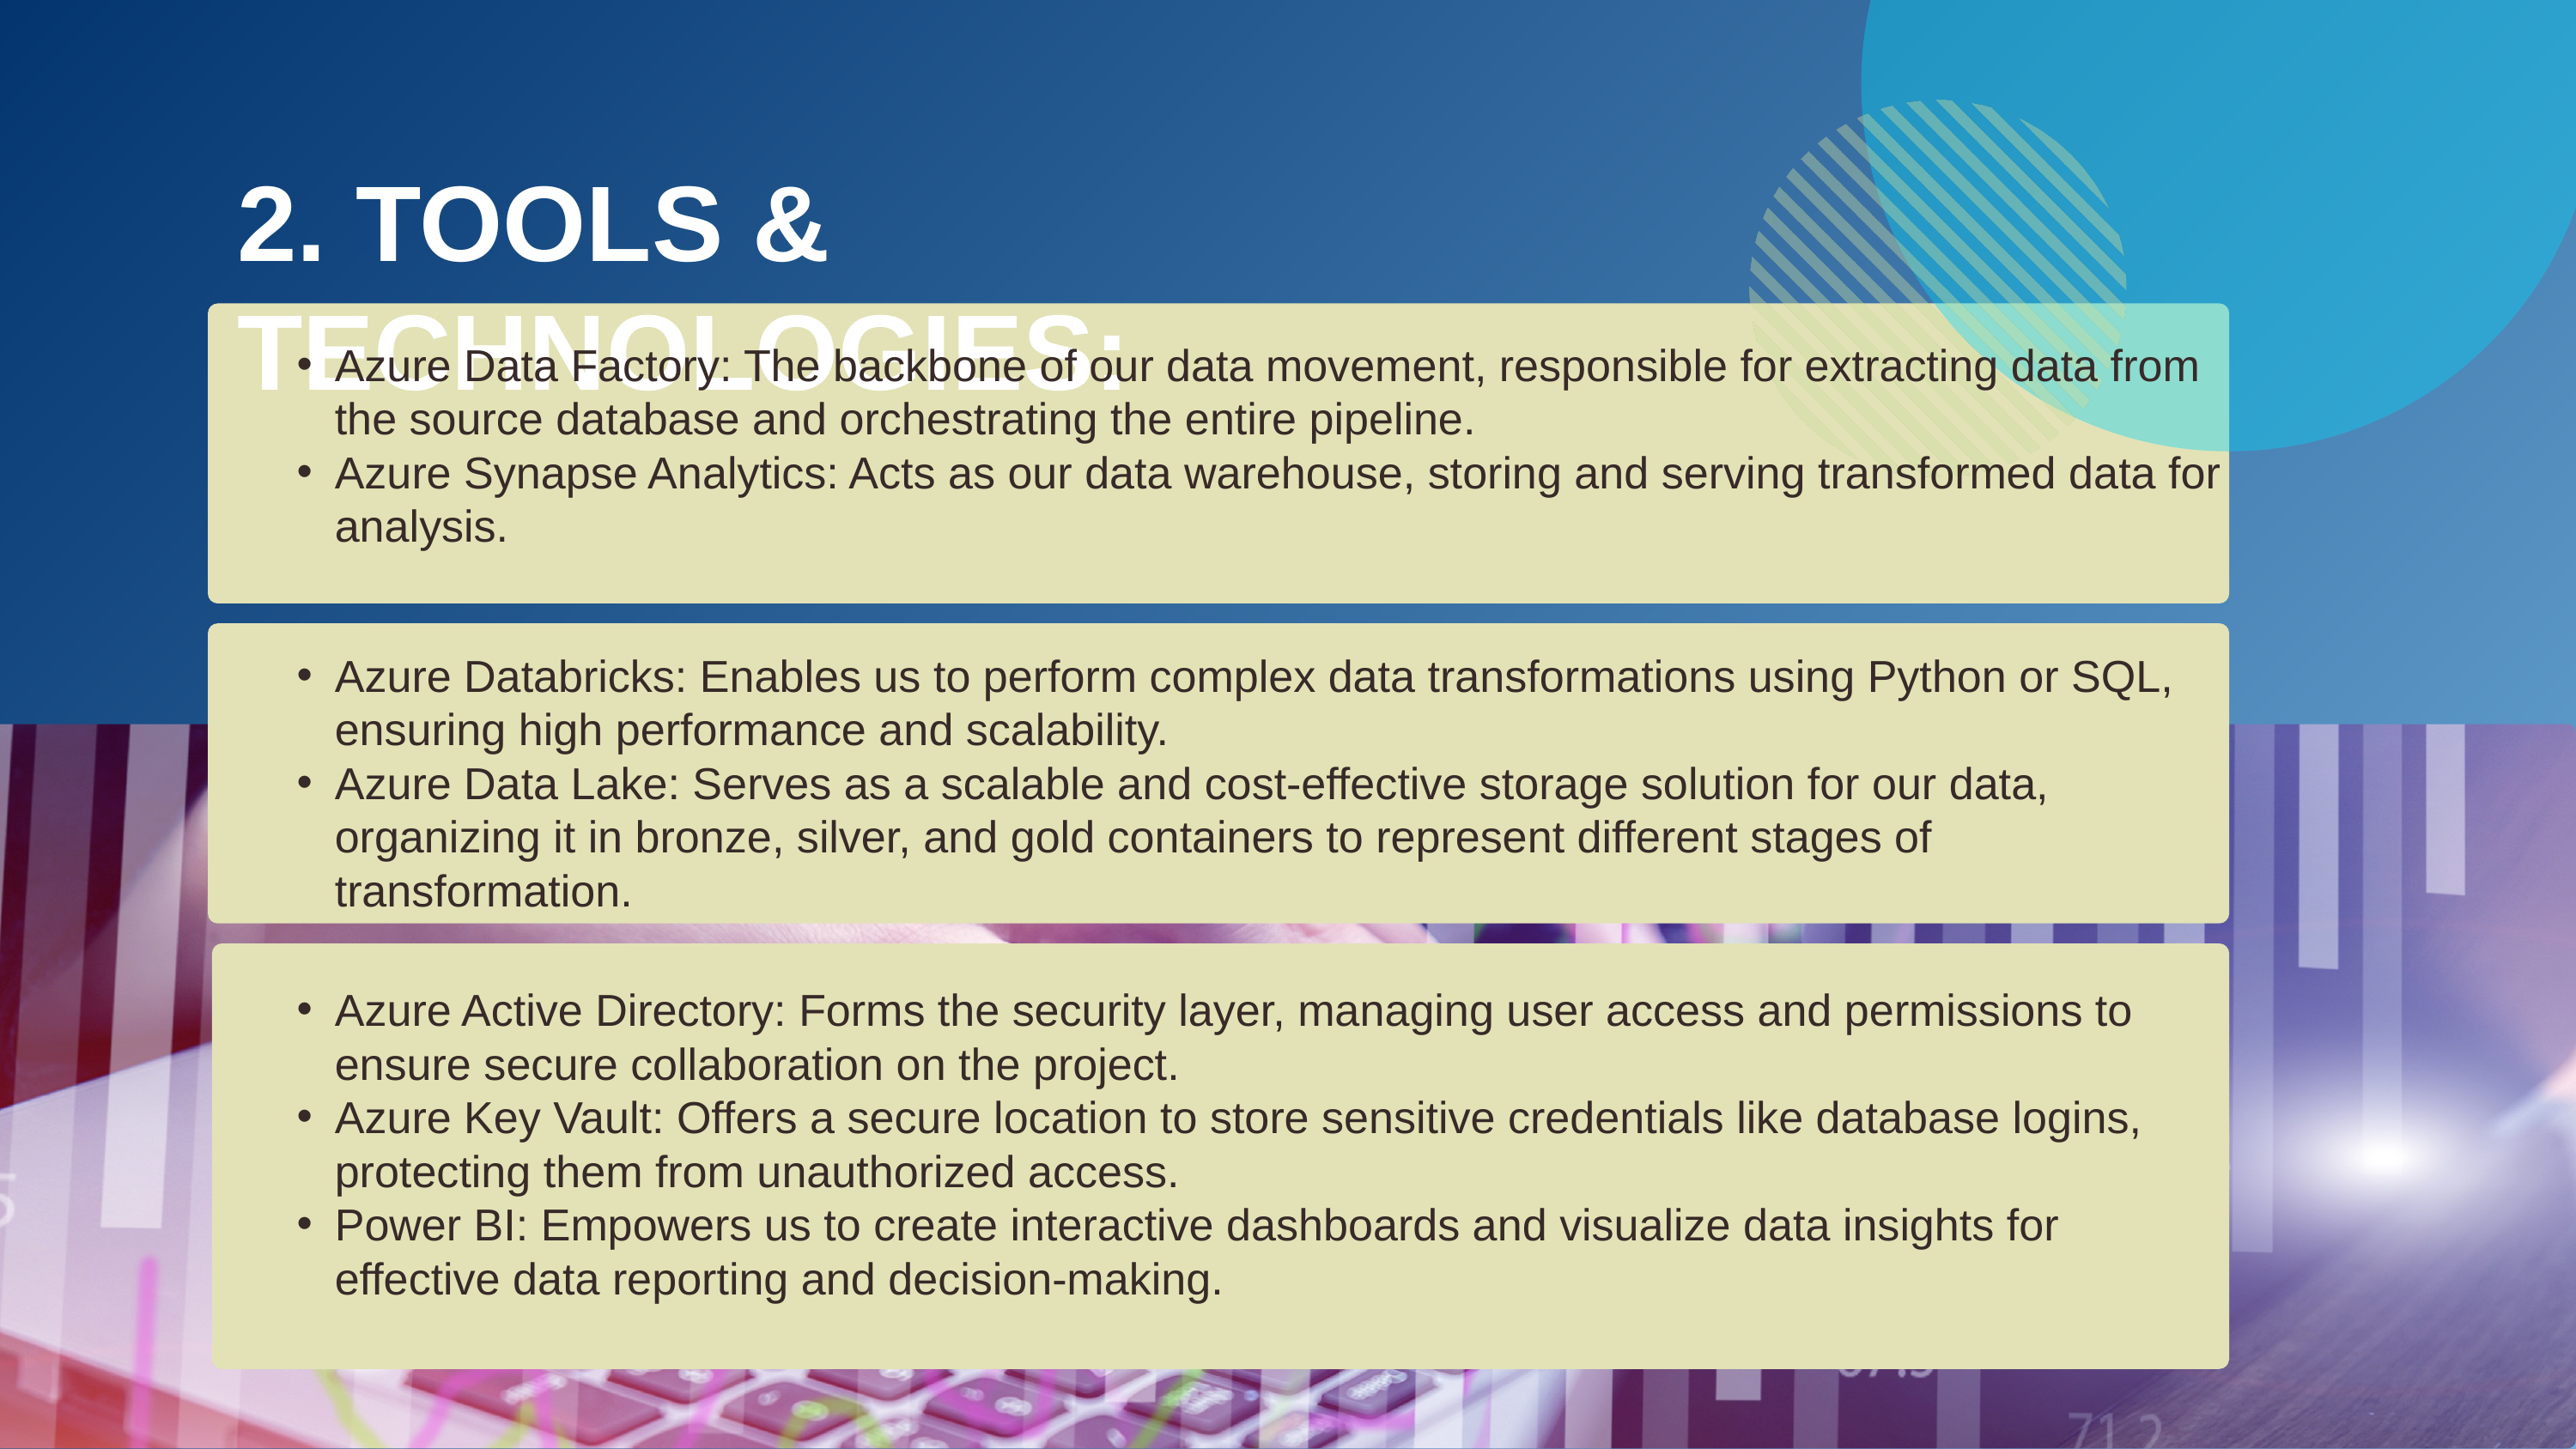

2. TOOLS & TECHNOLOGIES:

Azure Data Factory: The backbone of our data movement, responsible for extracting data from the source database and orchestrating the entire pipeline.
Azure Synapse Analytics: Acts as our data warehouse, storing and serving transformed data for analysis.

Azure Databricks: Enables us to perform complex data transformations using Python or SQL, ensuring high performance and scalability.
Azure Data Lake: Serves as a scalable and cost-effective storage solution for our data, organizing it in bronze, silver, and gold containers to represent different stages of transformation.

Digital Literacy: Using technology wisely.

Azure Active Directory: Forms the security layer, managing user access and permissions to ensure secure collaboration on the project.
Azure Key Vault: Offers a secure location to store sensitive credentials like database logins, protecting them from unauthorized access.
Power BI: Empowers us to create interactive dashboards and visualize data insights for effective data reporting and decision-making.